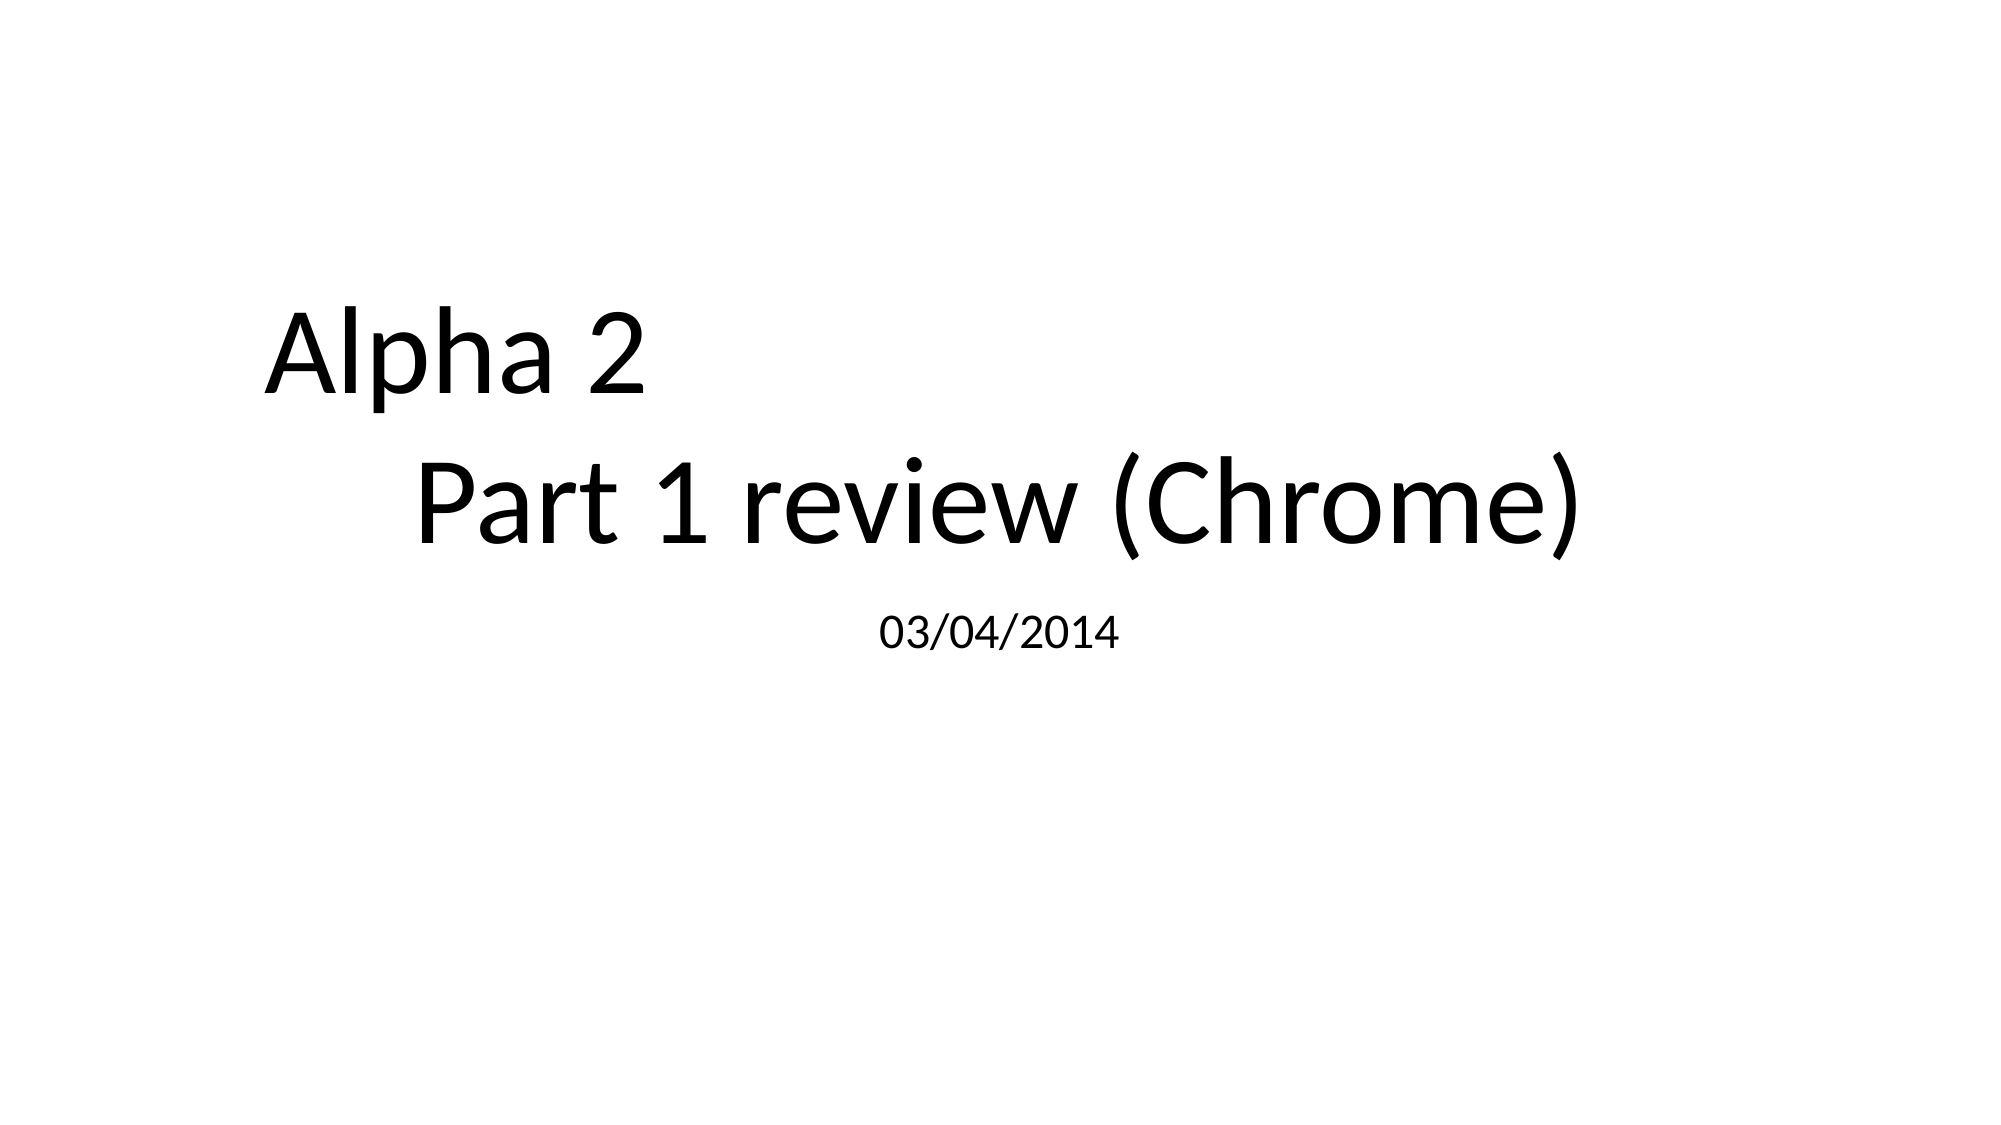

Alpha 2
Part 1 review (Chrome)
03/04/2014